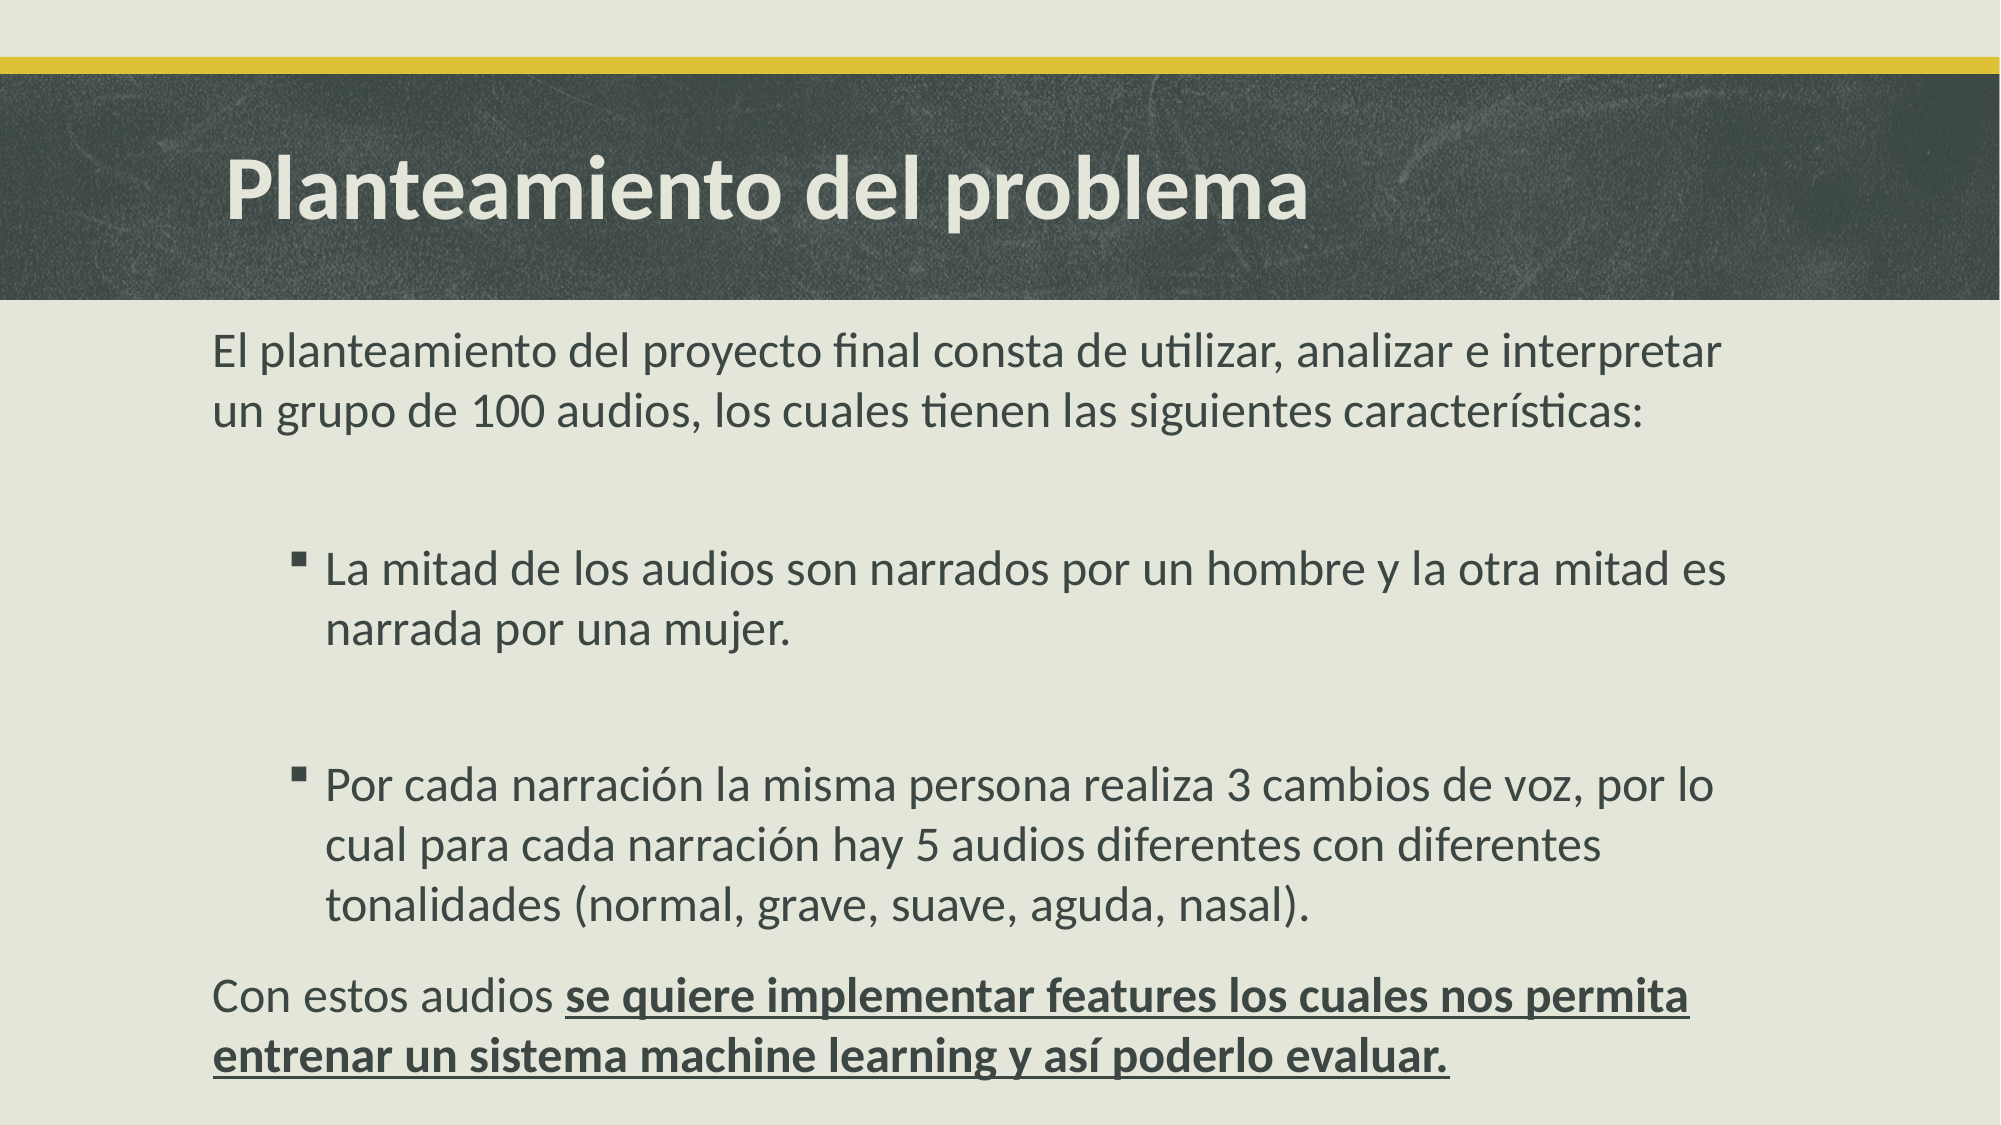

# Planteamiento del problema
El planteamiento del proyecto final consta de utilizar, analizar e interpretar un grupo de 100 audios, los cuales tienen las siguientes características:

La mitad de los audios son narrados por un hombre y la otra mitad es narrada por una mujer.

Por cada narración la misma persona realiza 3 cambios de voz, por lo cual para cada narración hay 5 audios diferentes con diferentes tonalidades (normal, grave, suave, aguda, nasal).
Con estos audios se quiere implementar features los cuales nos permita entrenar un sistema machine learning y así poderlo evaluar.